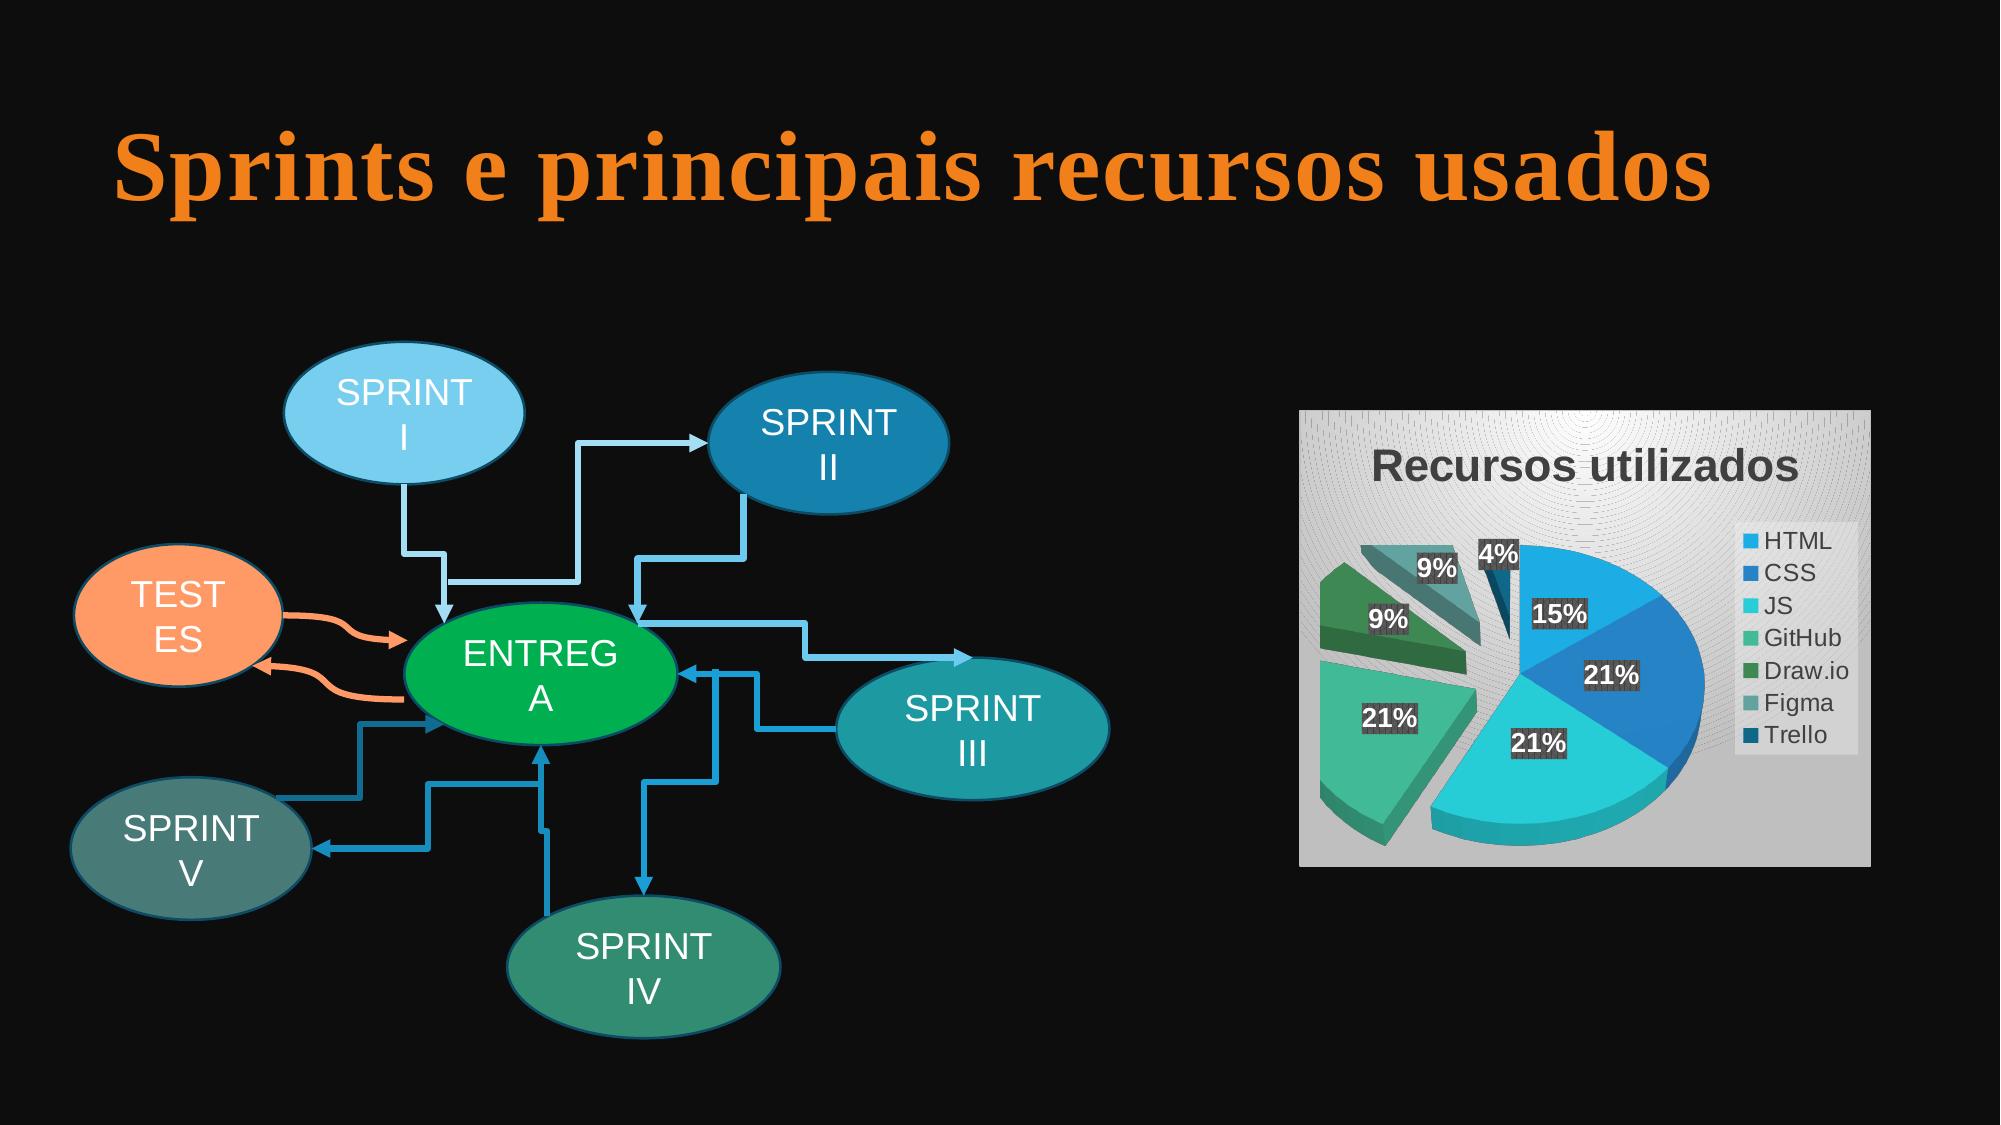

Sprints e principais recursos usados
SPRINT I
SPRINT II

[unsupported chart]

TESTES
ENTREGA
SPRINT III
SPRINT V
SPRINT IV